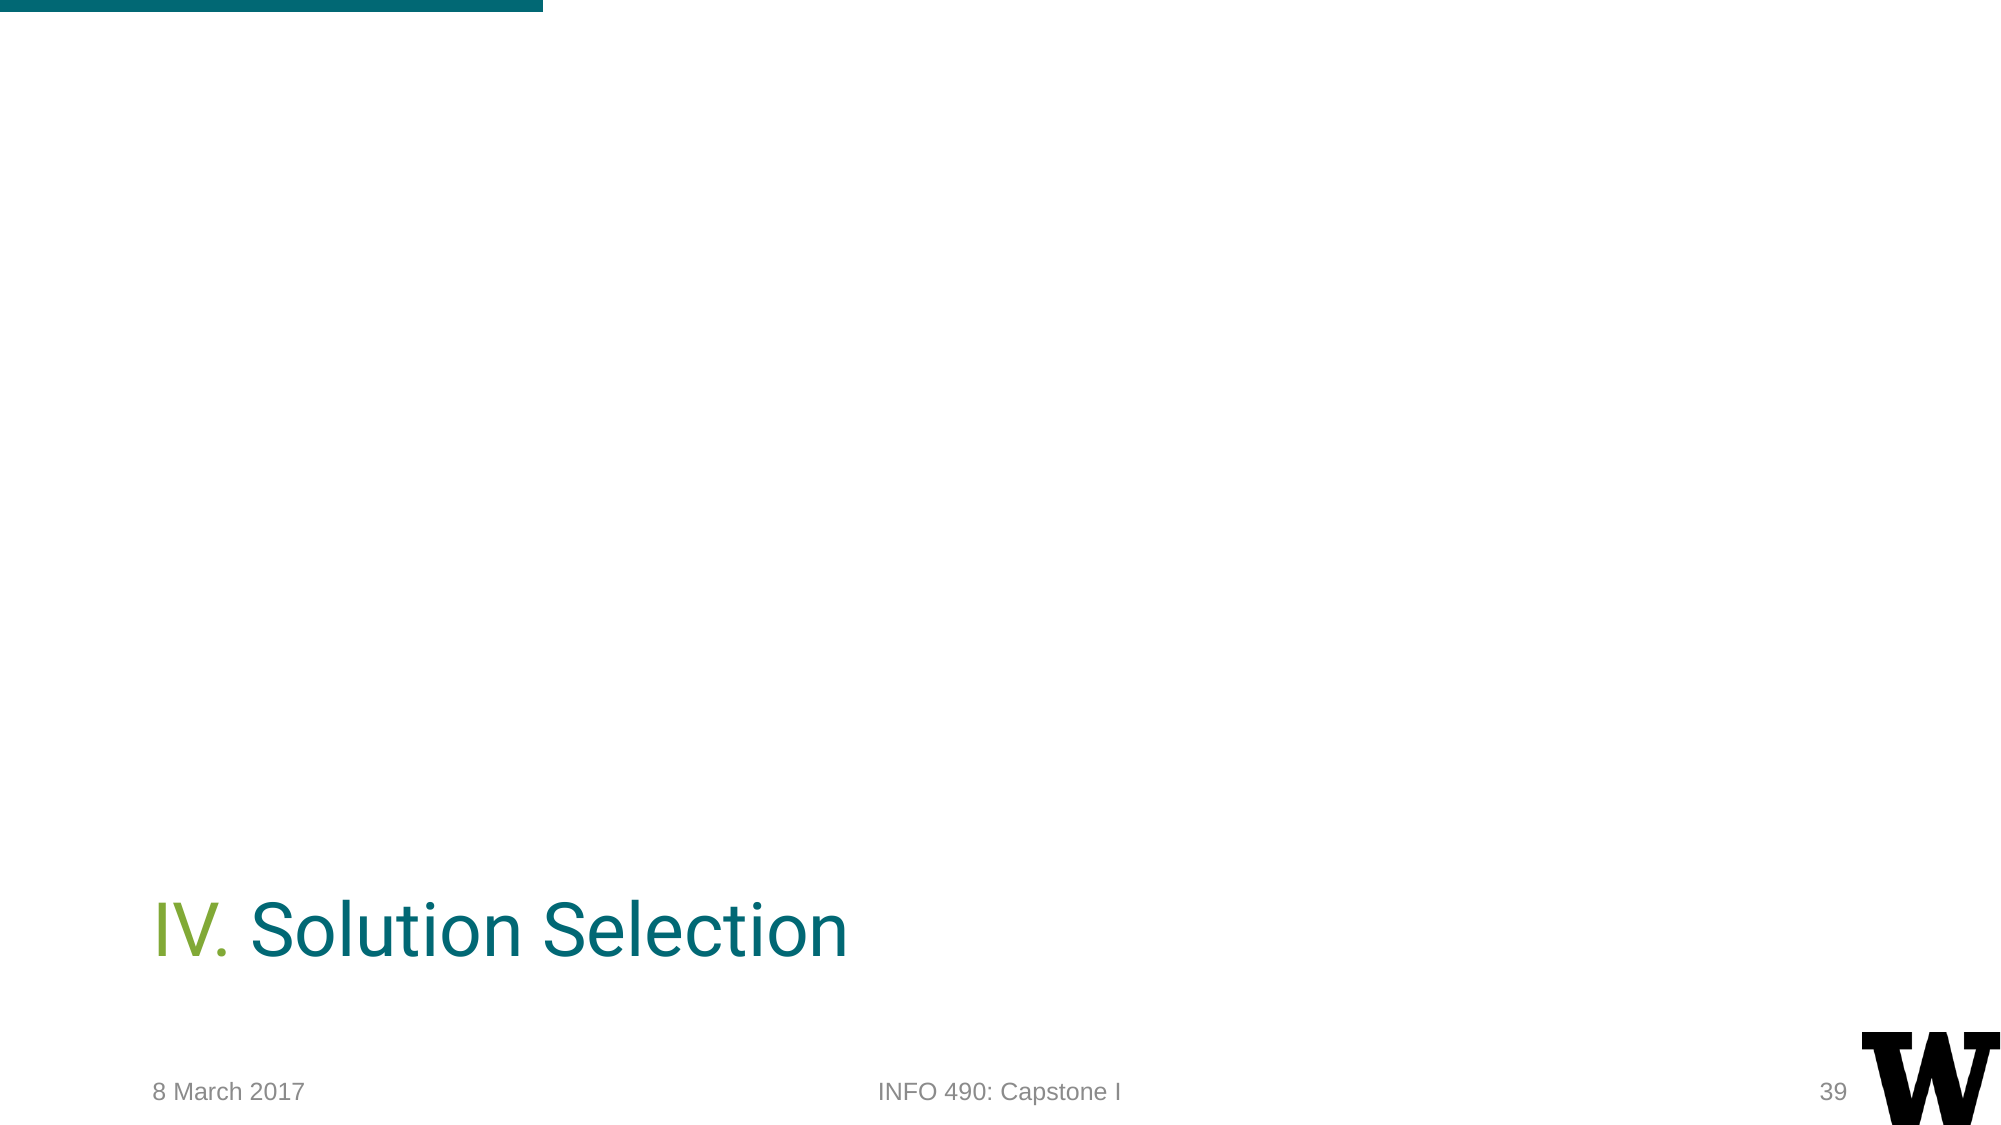

# IV. Solution Selection
8 March 2017
INFO 490: Capstone I
39